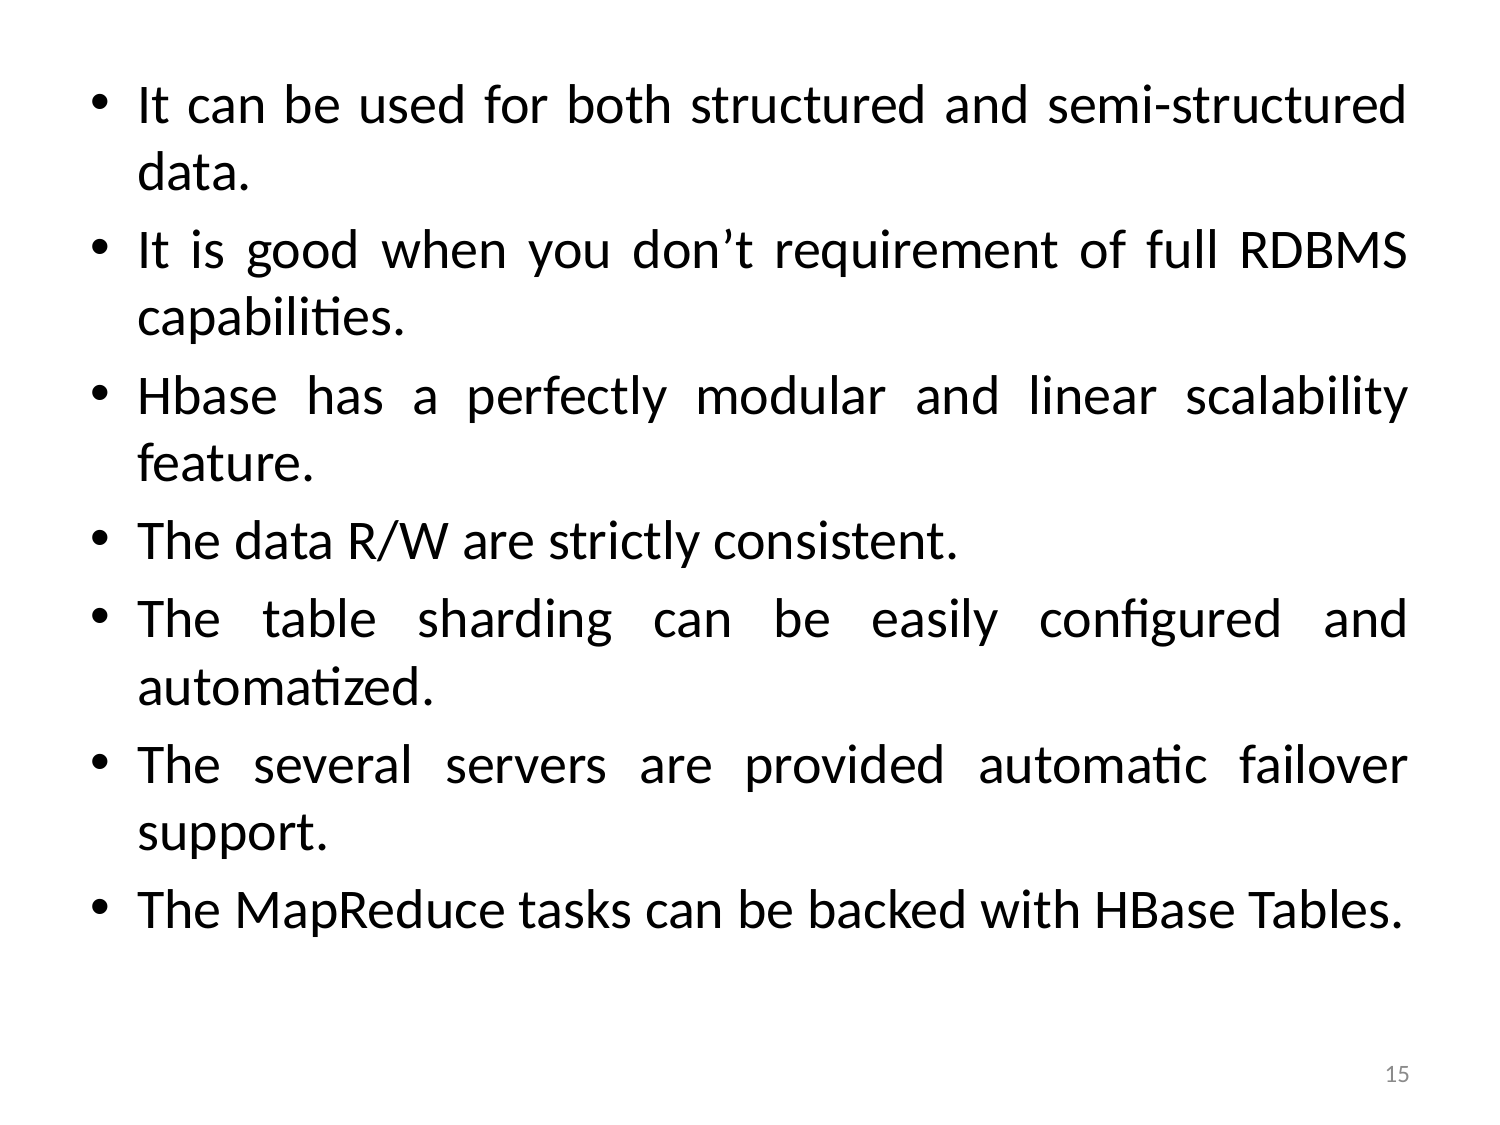

It can be used for both structured and semi-structured data.
It is good when you don’t requirement of full RDBMS capabilities.
Hbase has a perfectly modular and linear scalability feature.
The data R/W are strictly consistent.
The table sharding can be easily configured and automatized.
The several servers are provided automatic failover support.
The MapReduce tasks can be backed with HBase Tables.

15